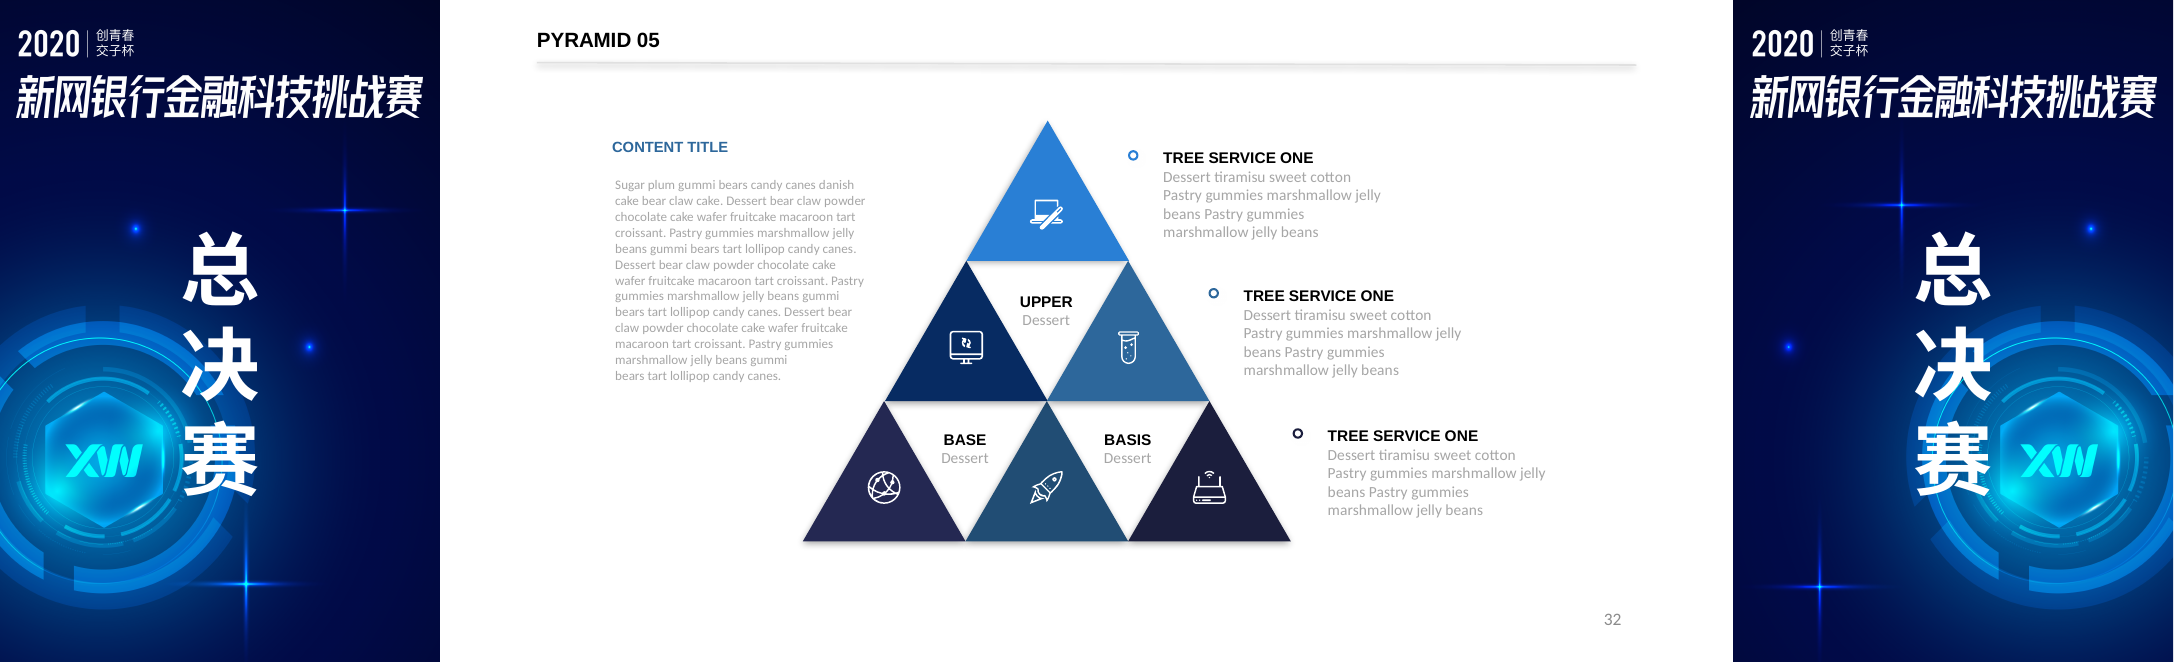

# PYRAMID 05

CONTENT TITLE
TREE SERVICE ONE
Dessert tiramisu sweet cotton Pastry gummies marshmallow jelly beans Pastry gummies marshmallow jelly beans

Sugar plum gummi bears candy canes danish cake bear claw cake. Dessert bear claw powder chocolate cake wafer fruitcake macaroon tart croissant. Pastry gummies marshmallow jelly beans gummi bears tart lollipop candy canes. Dessert bear claw powder chocolate cake wafer fruitcake macaroon tart croissant. Pastry gummies marshmallow jelly beans gummi bears tart lollipop candy canes. Dessert bear claw powder chocolate cake wafer fruitcake macaroon tart croissant. Pastry gummies marshmallow jelly beans gummi
bears tart lollipop candy canes.

TREE SERVICE ONE
Dessert tiramisu sweet cotton Pastry gummies marshmallow jelly beans Pastry gummies marshmallow jelly beans

UPPER
Dessert

TREE SERVICE ONE
Dessert tiramisu sweet cotton Pastry gummies marshmallow jelly beans Pastry gummies marshmallow jelly beans

BASE
Dessert
BASIS
Dessert

32